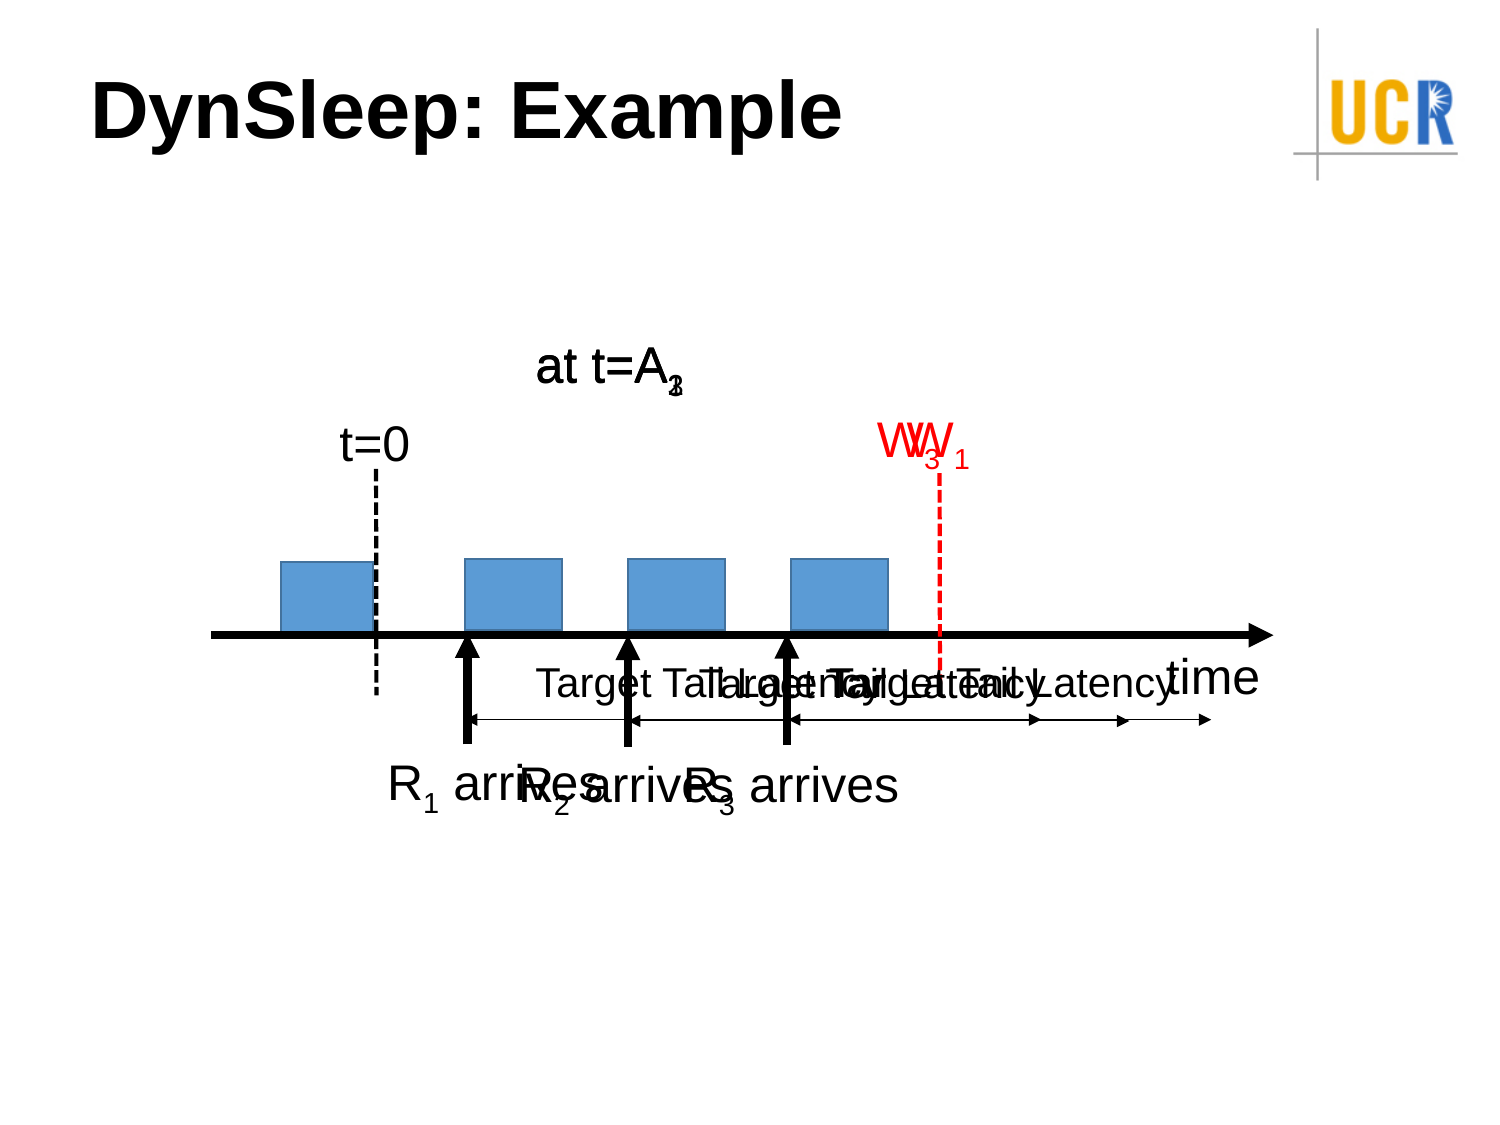

# DynSleep: Example
at t=A1
at t=A2
at t=A3
W3
W1
t=0

time
Target Tail Latency
Target Tail Latency
Target Tail Latency

R1 arrives
R2 arrives
R3 arrives